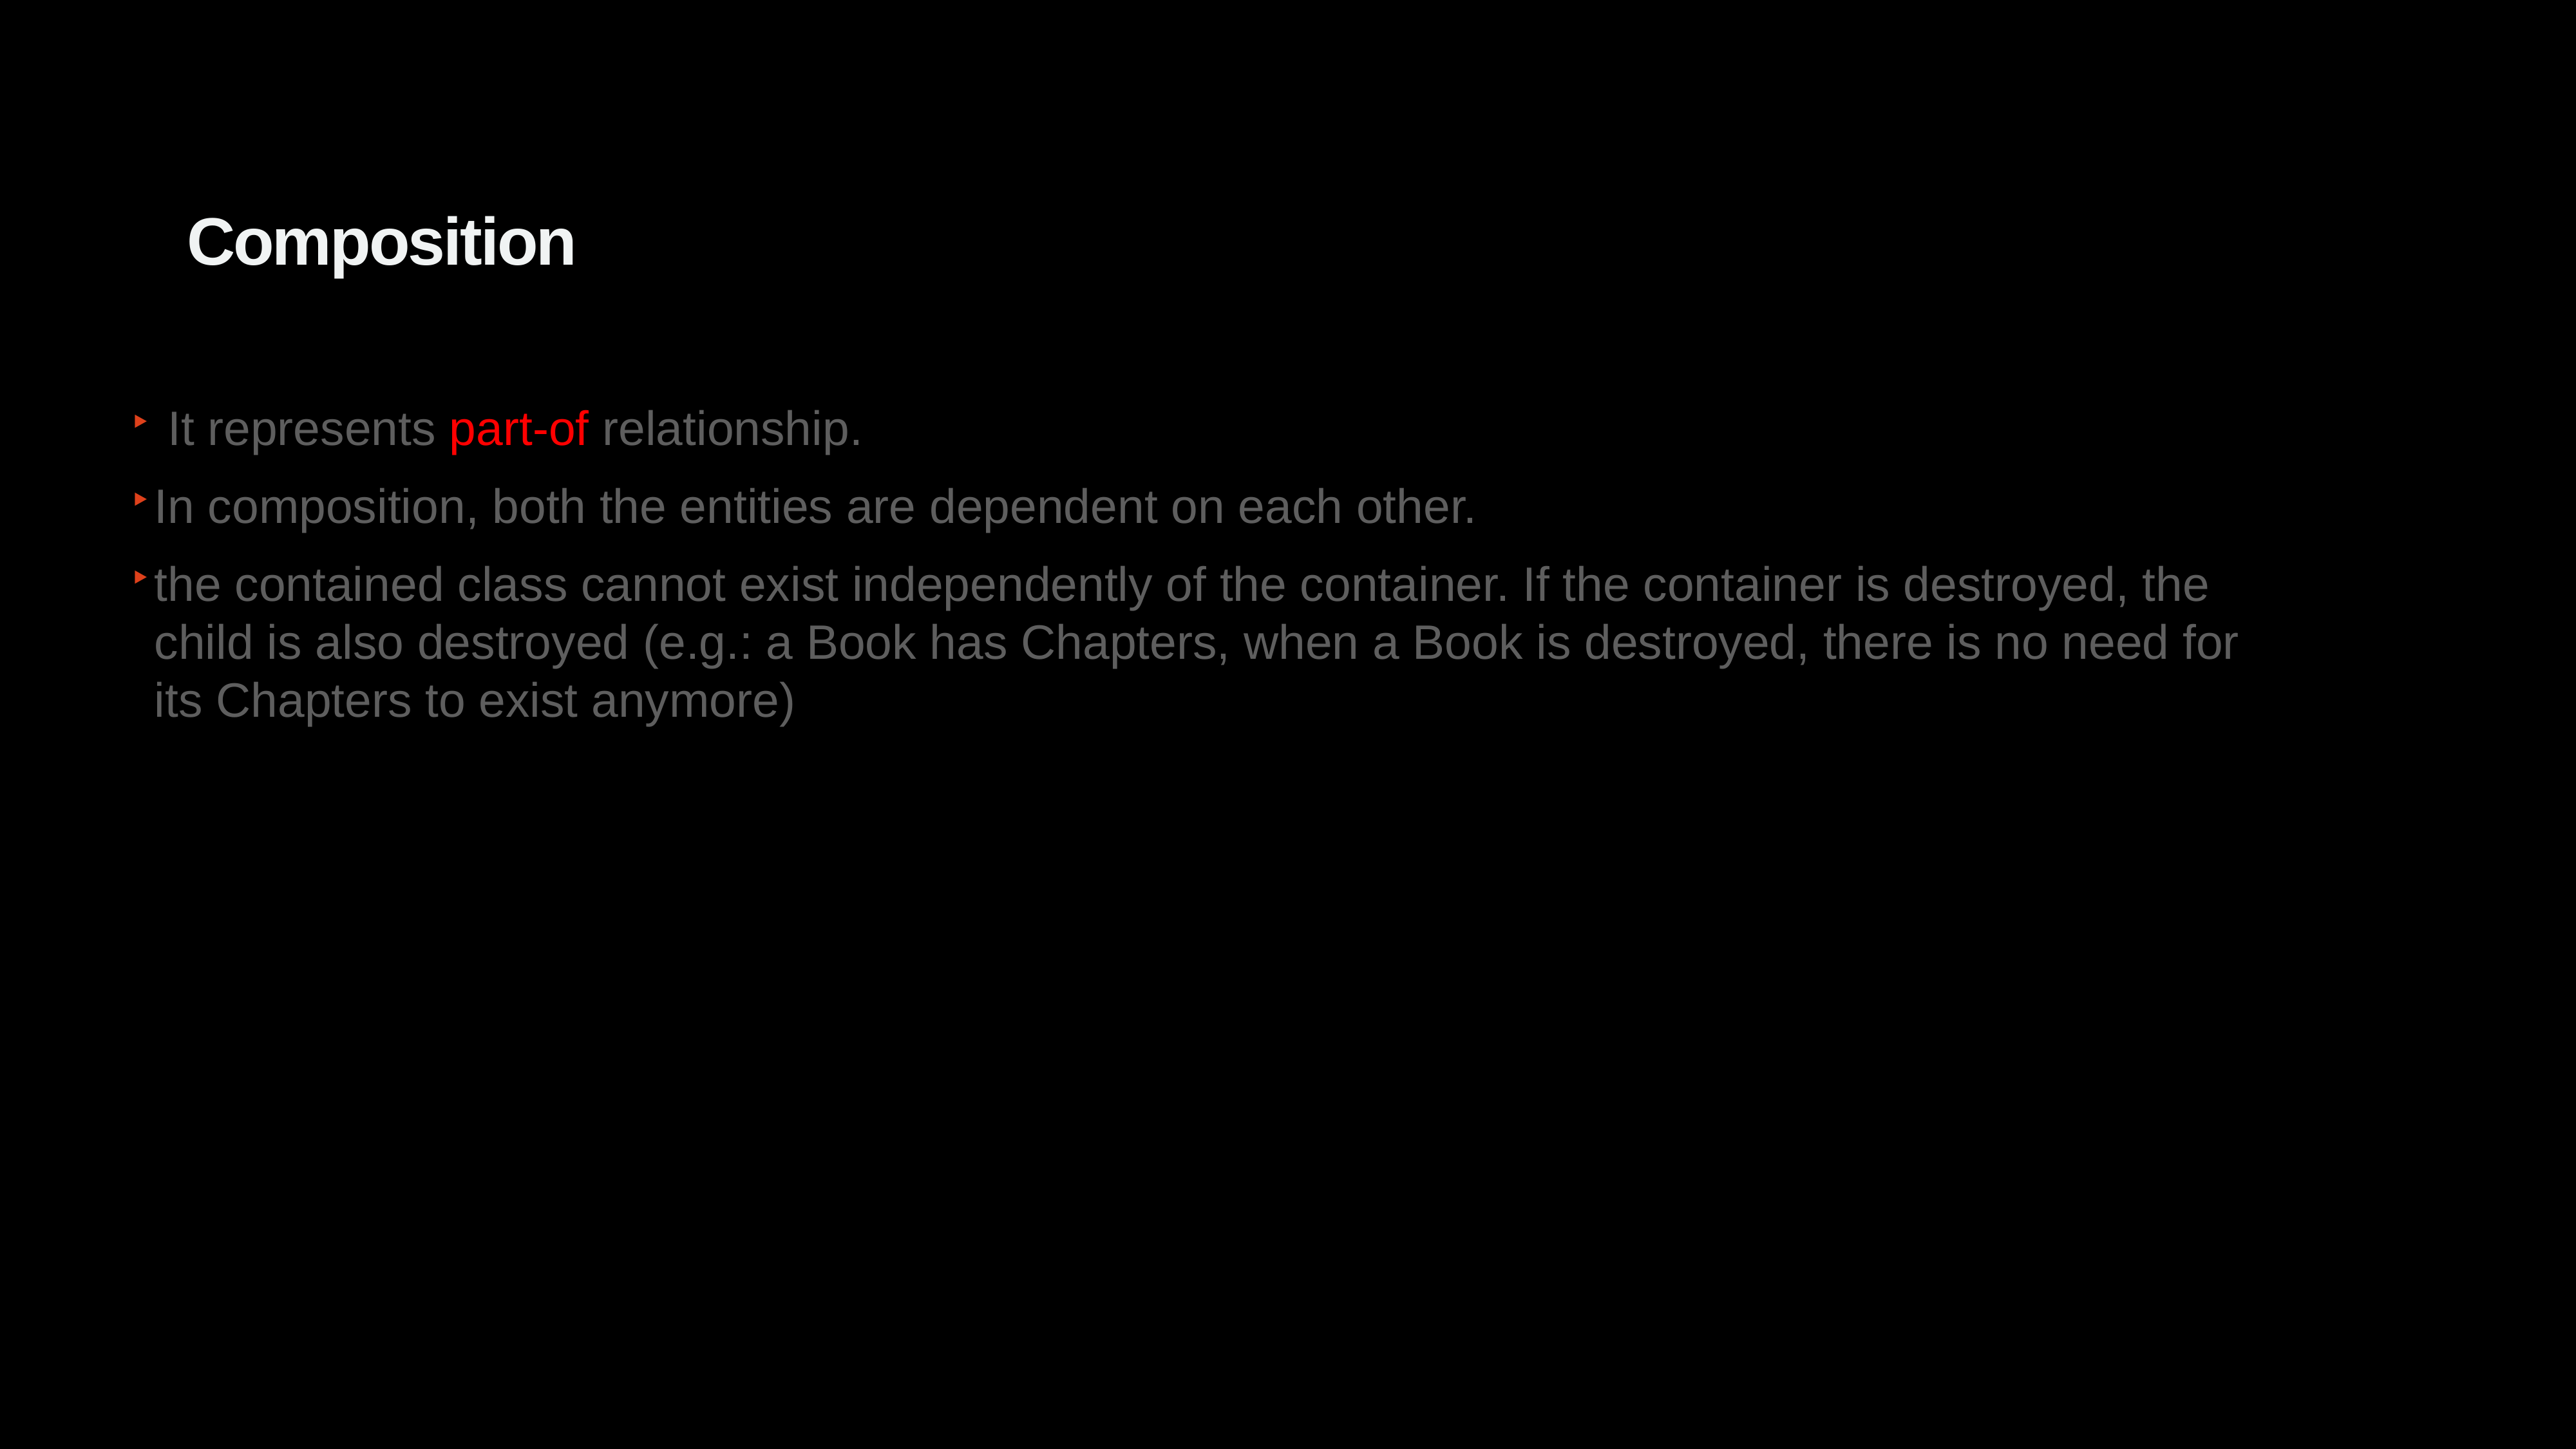

Composition
Bullet examples
 It represents part-of relationship.
In composition, both the entities are dependent on each other.
the contained class cannot exist independently of the container. If the container is destroyed, the child is also destroyed (e.g.: a Book has Chapters, when a Book is destroyed, there is no need for its Chapters to exist anymore)

21